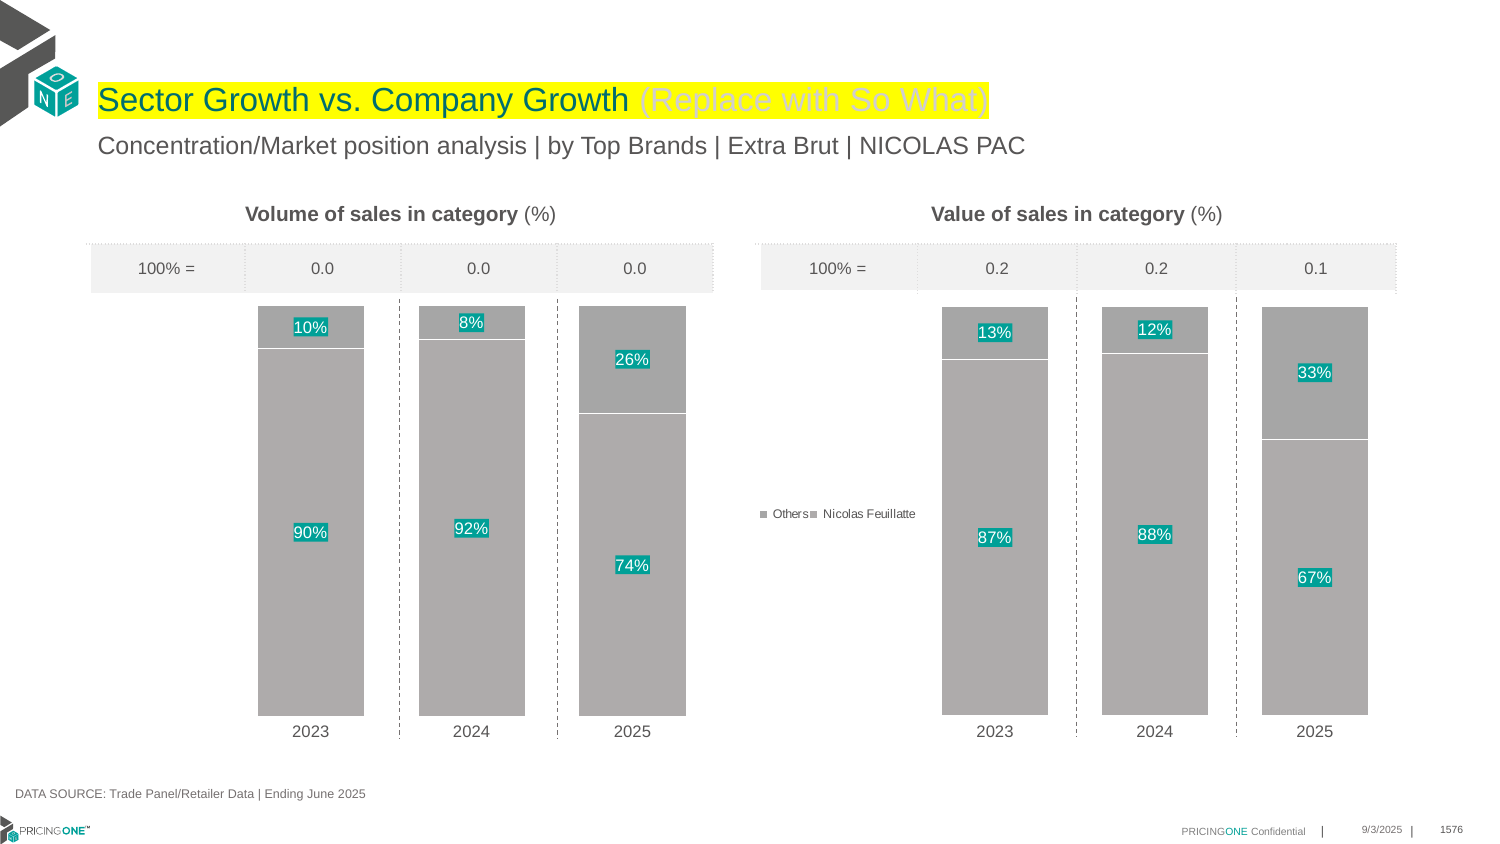

# Sector Growth vs. Company Growth (Replace with So What)
Concentration/Market position analysis | by Top Brands | Extra Brut | NICOLAS PAC
| Volume of sales in category (%) |  |  |  |
| --- | --- | --- | --- |
| 100% = | 0.0 | 0.0 | 0.0 |
| Value of sales in category (%) |  |  |  |
| --- | --- | --- | --- |
| 100% = | 0.2 | 0.2 | 0.1 |

### Chart

| Category | Nicolas Feuillatte | Others |
|---|---|---|
| 2023 | 0.8955592105263158 | 0.10444078947368421 |
| 2024 | 0.9157157676348547 | 0.08428423236514522 |
| 2025 | 0.737390350877193 | 0.262609649122807 |

### Chart

| Category | Nicolas Feuillatte | Others |
|---|---|---|
| 2023 | 0.8702826936336474 | 0.12971730636635256 |
| 2024 | 0.8849927735530336 | 0.11500722644696643 |
| 2025 | 0.6744556621835349 | 0.3255443378164651 |
DATA SOURCE: Trade Panel/Retailer Data | Ending June 2025

9/3/2025
1576